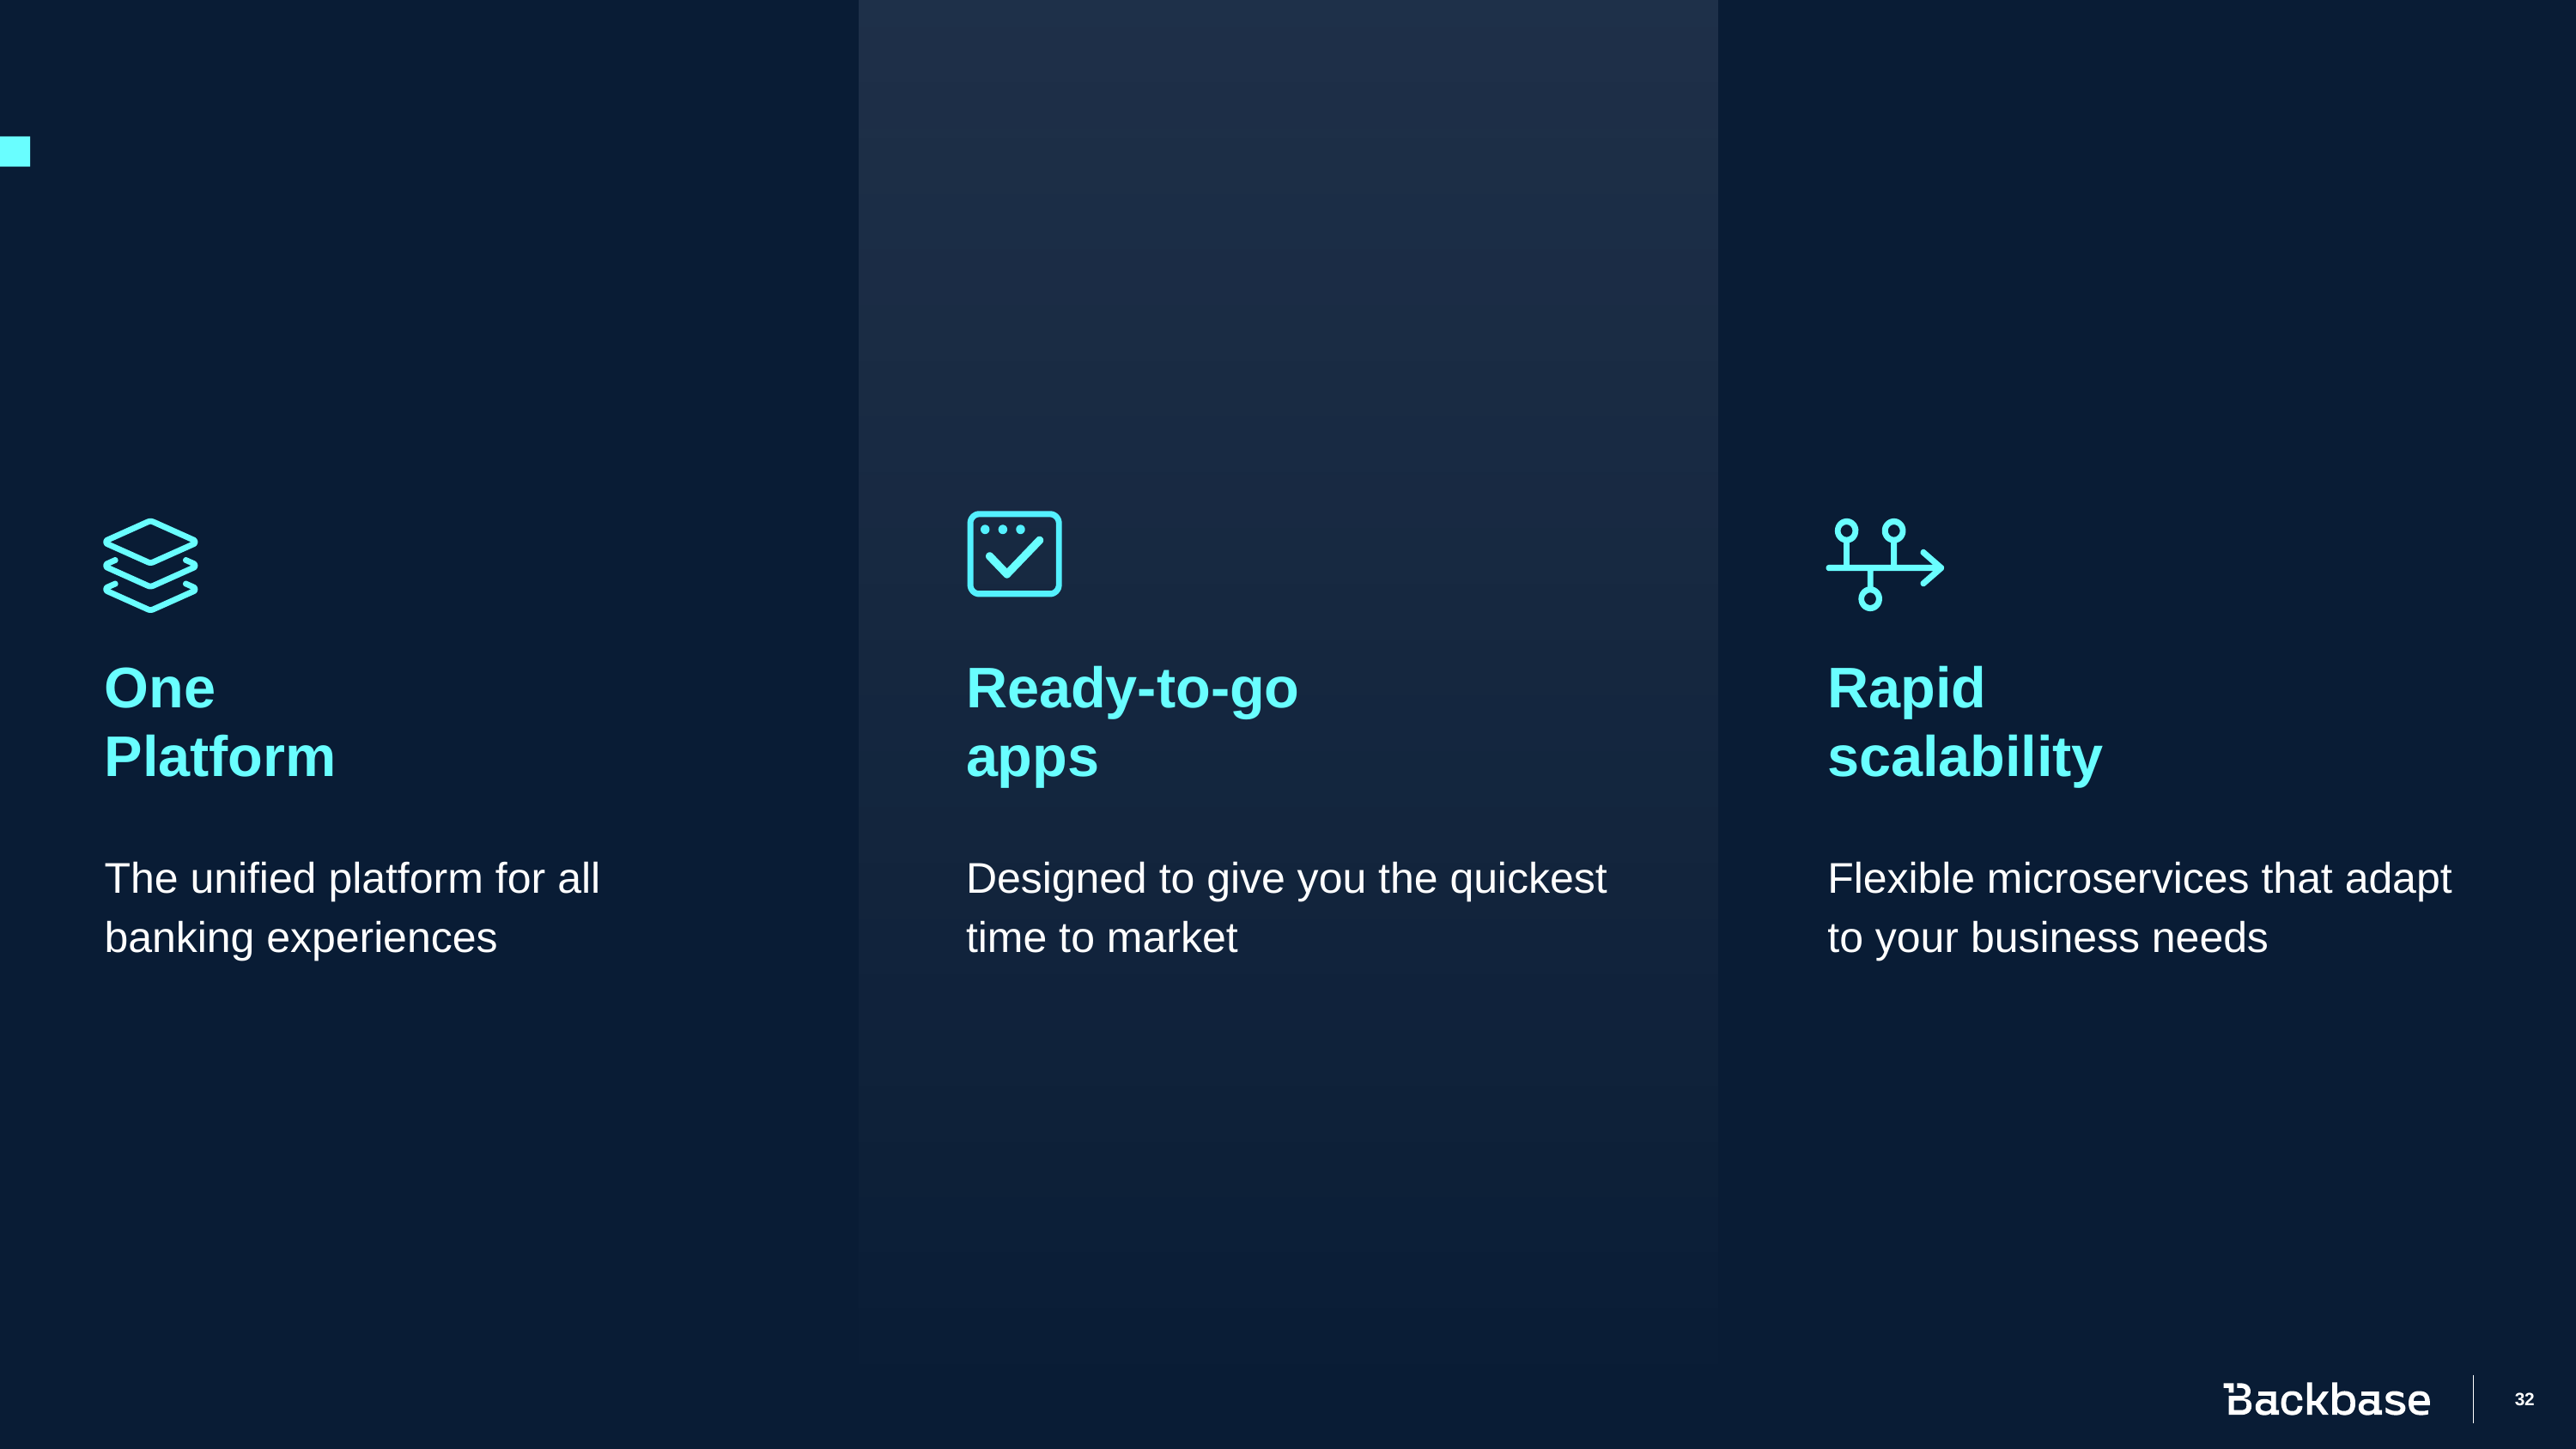

#

One
Platform
Ready-to-go
apps
Rapid
scalability
The unified platform for all banking experiences
Designed to give you the quickest
time to market
Flexible microservices that adapt to your business needs